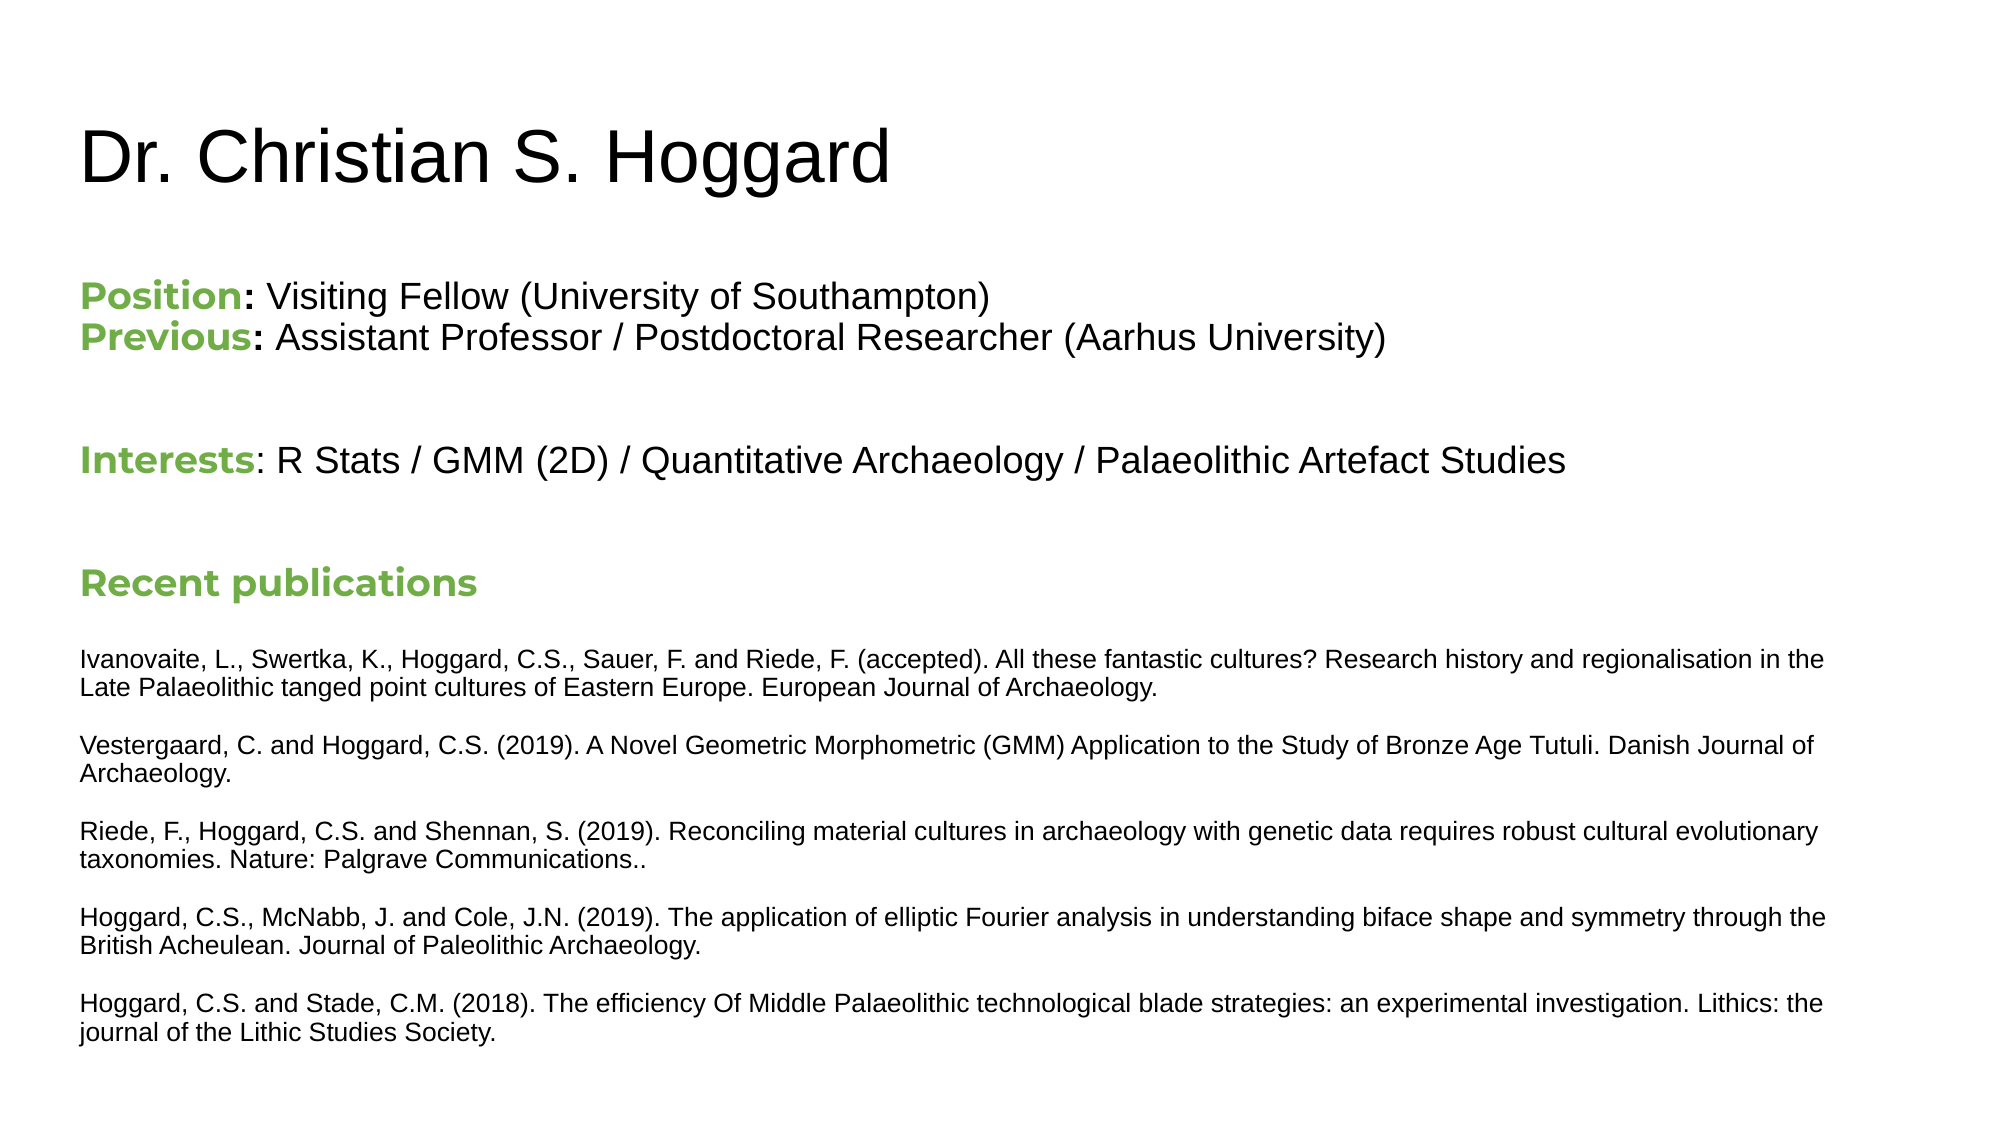

# Dr. Christian S. Hoggard
Position: Visiting Fellow (University of Southampton)
Previous: Assistant Professor / Postdoctoral Researcher (Aarhus University)

Interests: R Stats / GMM (2D) / Quantitative Archaeology / Palaeolithic Artefact Studies

Recent publications
Ivanovaite, L., Swertka, K., Hoggard, C.S., Sauer, F. and Riede, F. (accepted). All these fantastic cultures? Research history and regionalisation in the Late Palaeolithic tanged point cultures of Eastern Europe. European Journal of Archaeology.

Vestergaard, C. and Hoggard, C.S. (2019). A Novel Geometric Morphometric (GMM) Application to the Study of Bronze Age Tutuli. Danish Journal of Archaeology.

Riede, F., Hoggard, C.S. and Shennan, S. (2019). Reconciling material cultures in archaeology with genetic data requires robust cultural evolutionary taxonomies. Nature: Palgrave Communications..

Hoggard, C.S., McNabb, J. and Cole, J.N. (2019). The application of elliptic Fourier analysis in understanding biface shape and symmetry through the British Acheulean. Journal of Paleolithic Archaeology.

Hoggard, C.S. and Stade, C.M. (2018). The efficiency Of Middle Palaeolithic technological blade strategies: an experimental investigation. Lithics: the journal of the Lithic Studies Society.